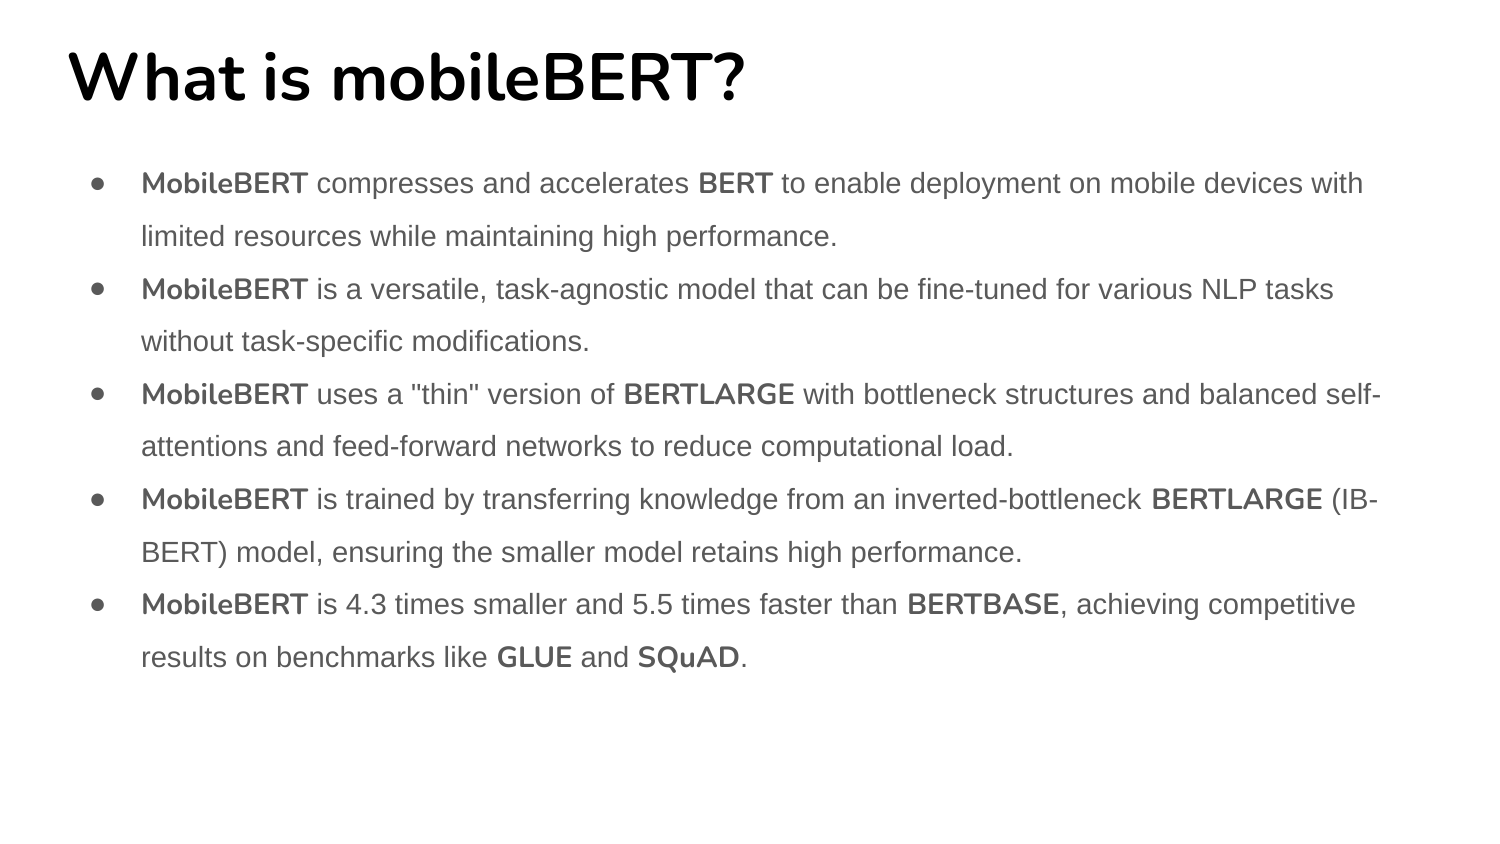

# What is mobileBERT?
MobileBERT compresses and accelerates BERT to enable deployment on mobile devices with limited resources while maintaining high performance.
MobileBERT is a versatile, task-agnostic model that can be fine-tuned for various NLP tasks without task-specific modifications.
MobileBERT uses a "thin" version of BERTLARGE with bottleneck structures and balanced self-attentions and feed-forward networks to reduce computational load.
MobileBERT is trained by transferring knowledge from an inverted-bottleneck BERTLARGE (IB-BERT) model, ensuring the smaller model retains high performance.
MobileBERT is 4.3 times smaller and 5.5 times faster than BERTBASE, achieving competitive results on benchmarks like GLUE and SQuAD.